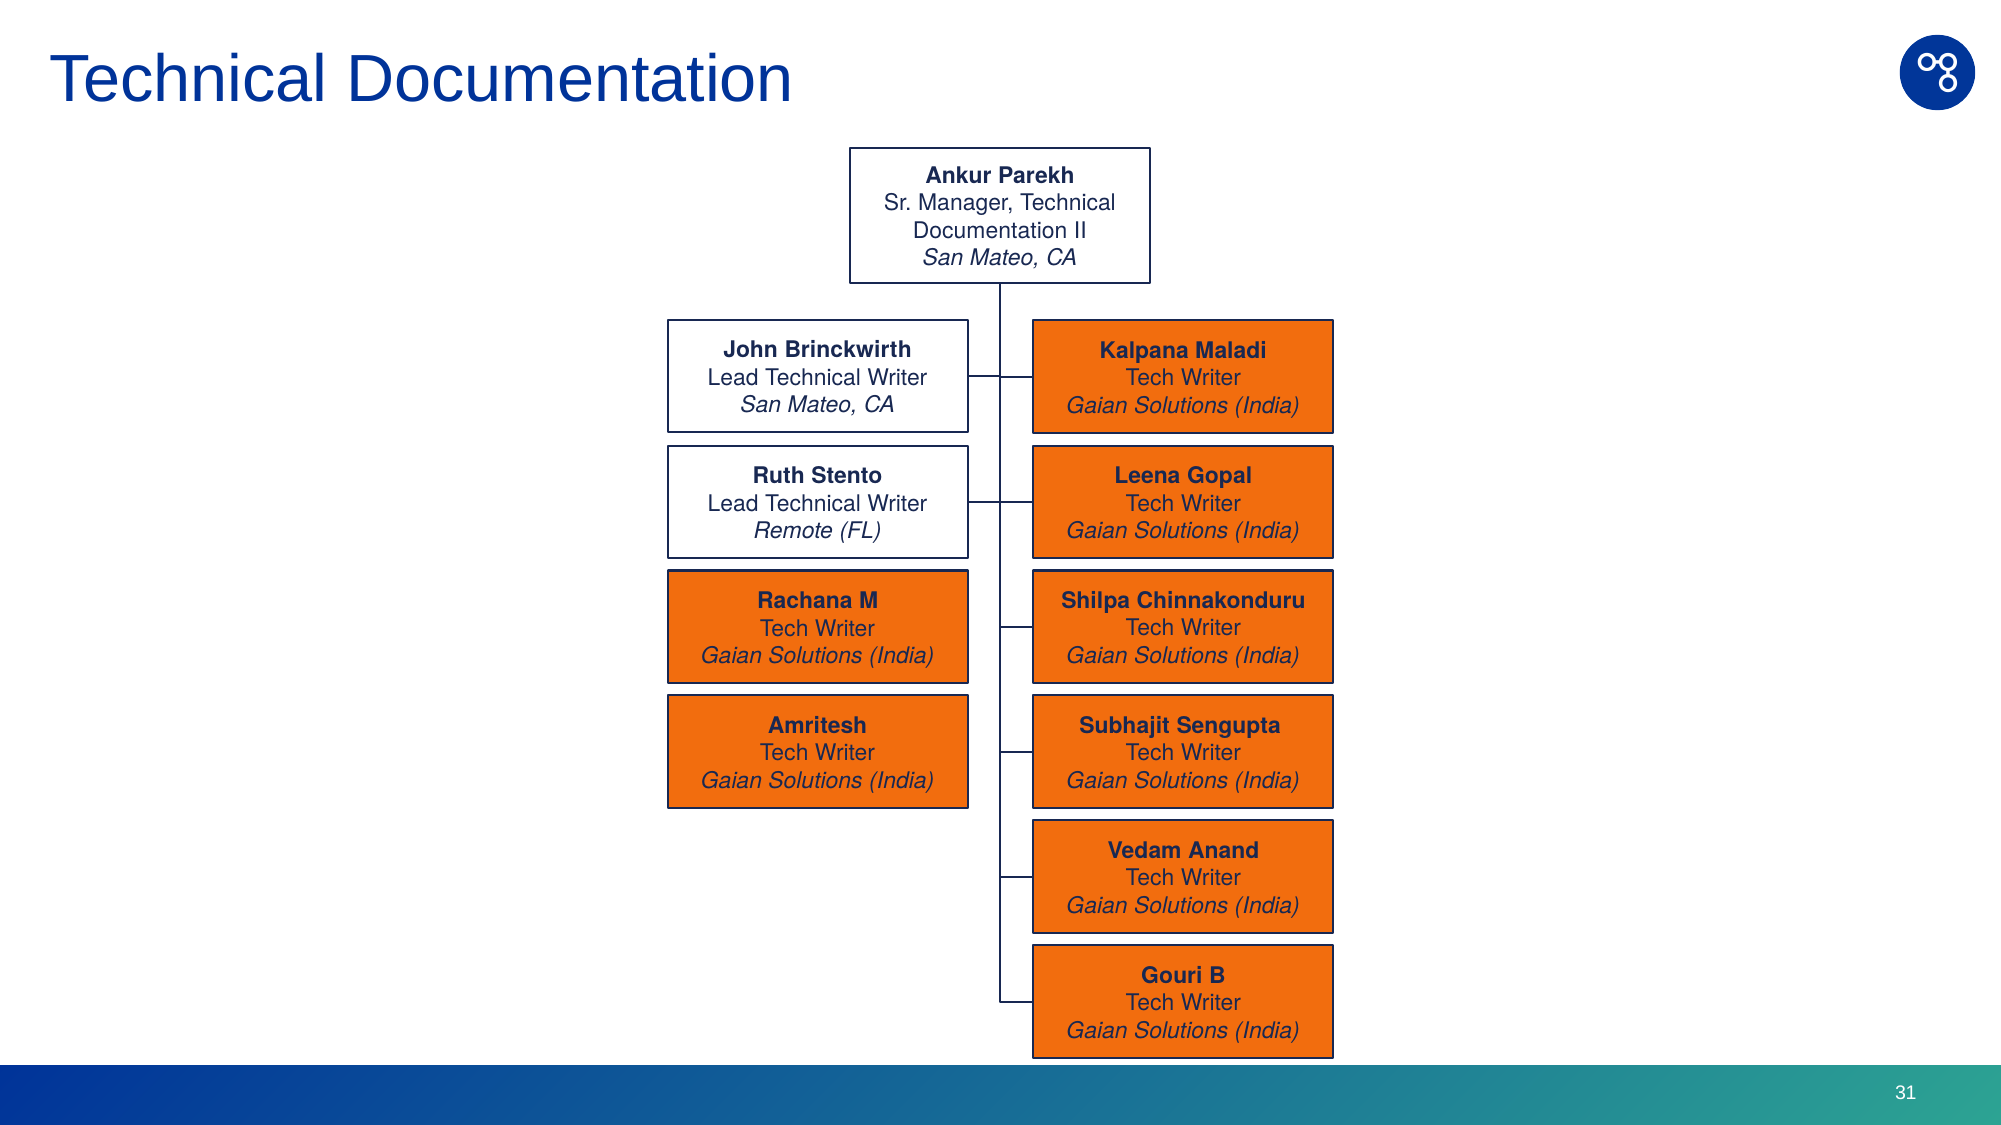

# Technical Documentation
Ankur Parekh
Sr. Manager, Technical Documentation II
San Mateo, CA
John Brinckwirth
Lead Technical Writer
San Mateo, CA
Kalpana Maladi
Tech Writer
Gaian Solutions (India)
Ruth Stento
Lead Technical Writer
Remote (FL)
Leena Gopal
Tech Writer
Gaian Solutions (India)
Shilpa Chinnakonduru
Tech Writer
Gaian Solutions (India)
Rachana M
Tech Writer
Gaian Solutions (India)
Amritesh
Tech Writer
Gaian Solutions (India)
Subhajit Sengupta
Tech Writer
Gaian Solutions (India)
Vedam Anand
Tech Writer
Gaian Solutions (India)
Gouri B
Tech Writer
Gaian Solutions (India)

31